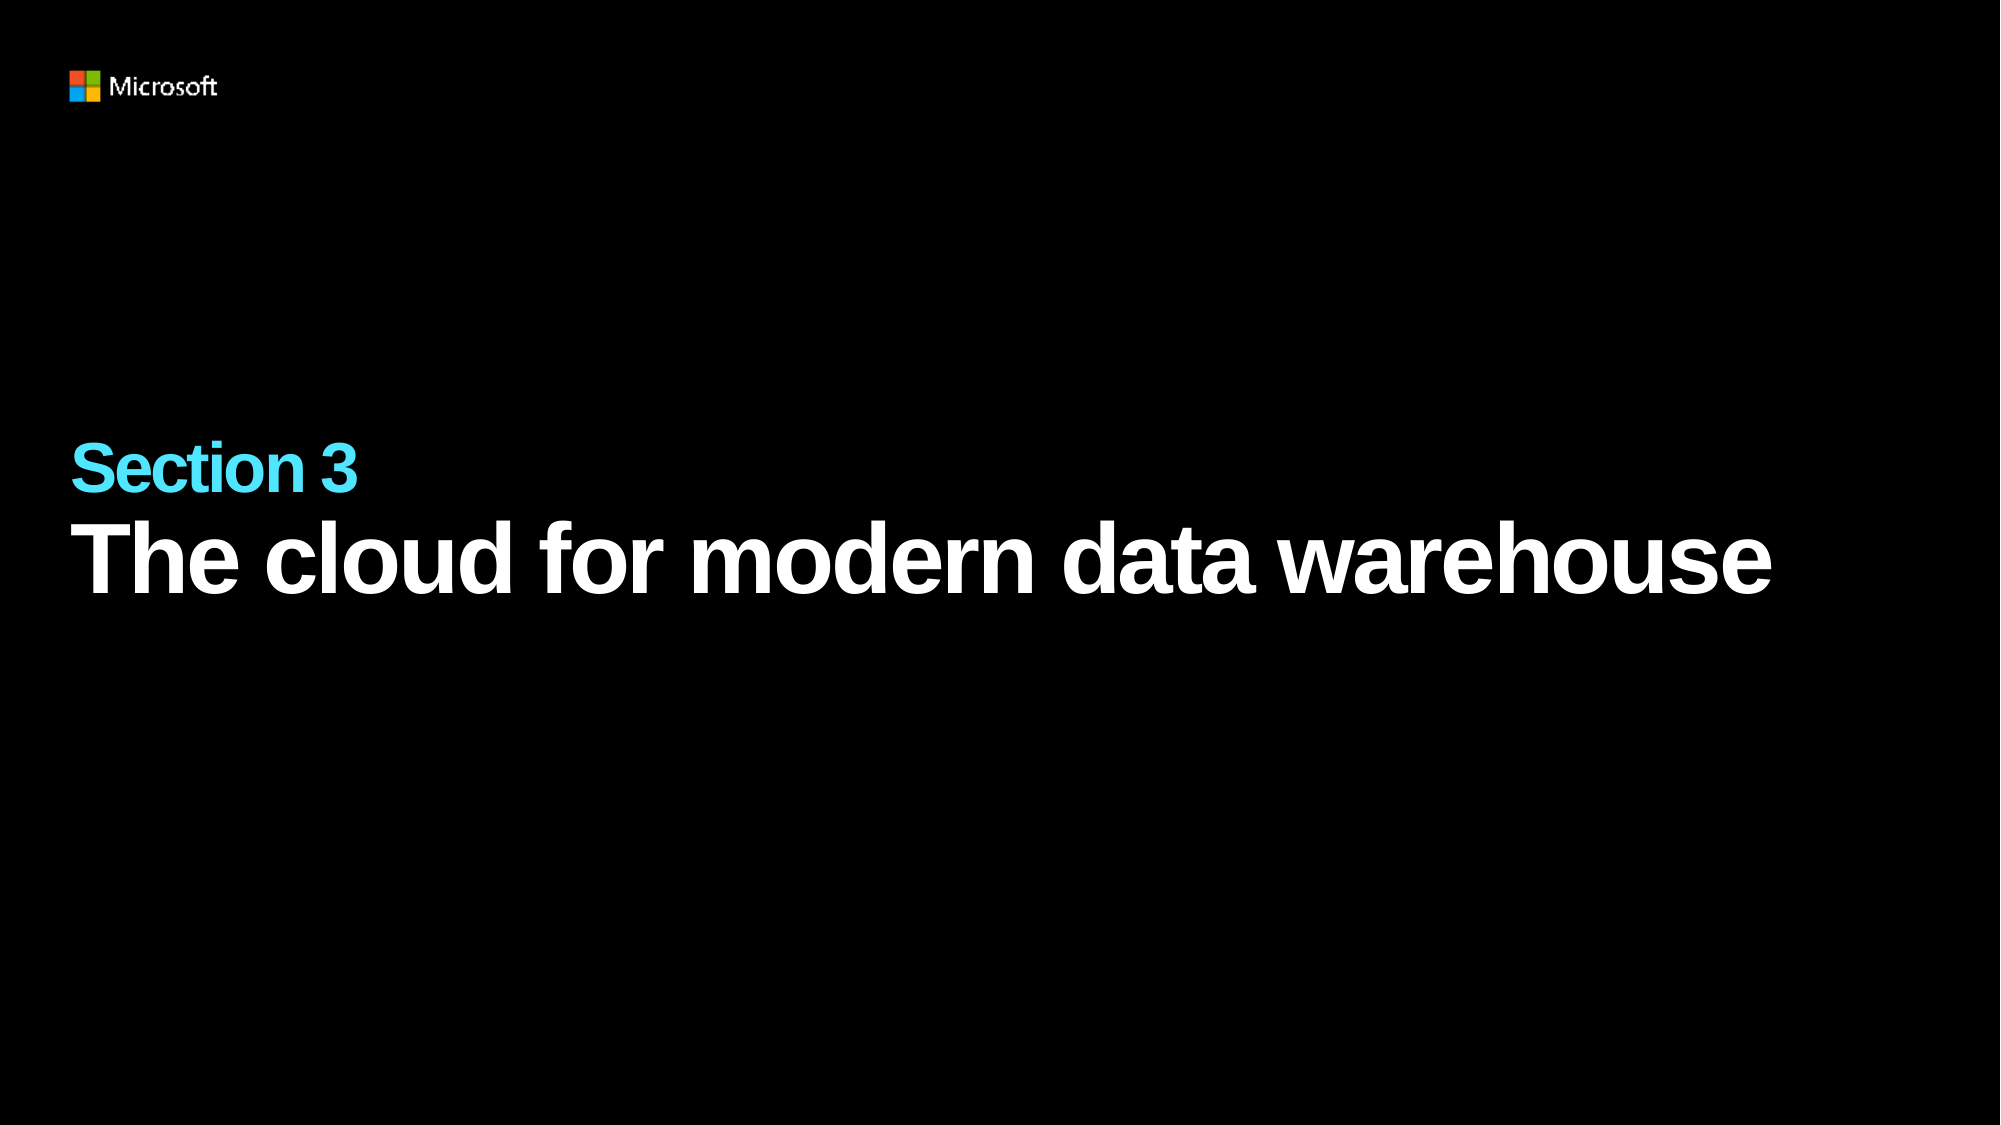

# Section 3 The cloud for modern data warehouse